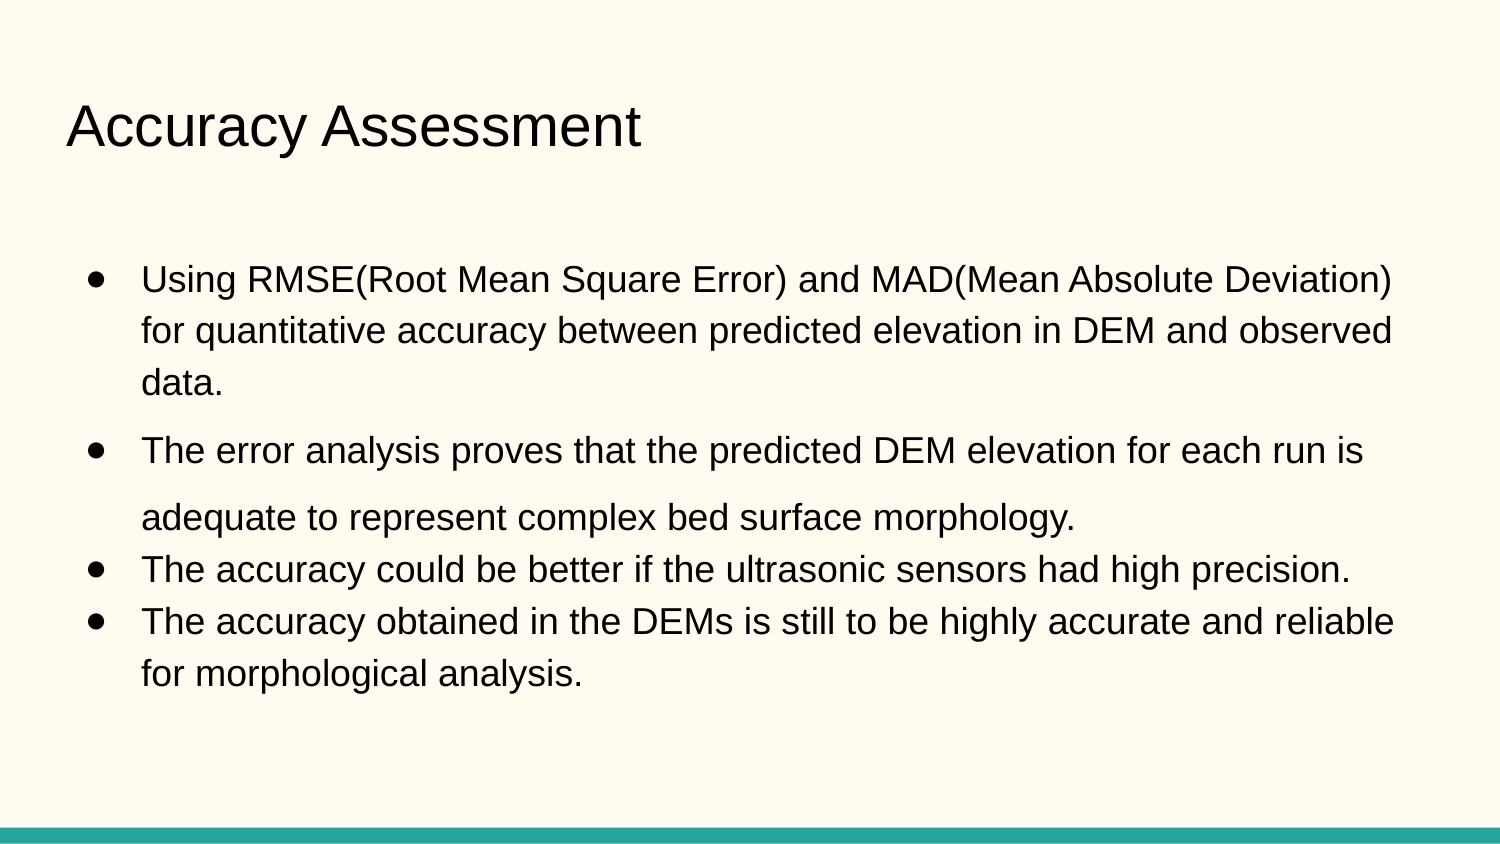

# Accuracy Assessment
Using RMSE(Root Mean Square Error) and MAD(Mean Absolute Deviation) for quantitative accuracy between predicted elevation in DEM and observed data.
The error analysis proves that the predicted DEM elevation for each run is adequate to represent complex bed surface morphology.
The accuracy could be better if the ultrasonic sensors had high precision.
The accuracy obtained in the DEMs is still to be highly accurate and reliable for morphological analysis.